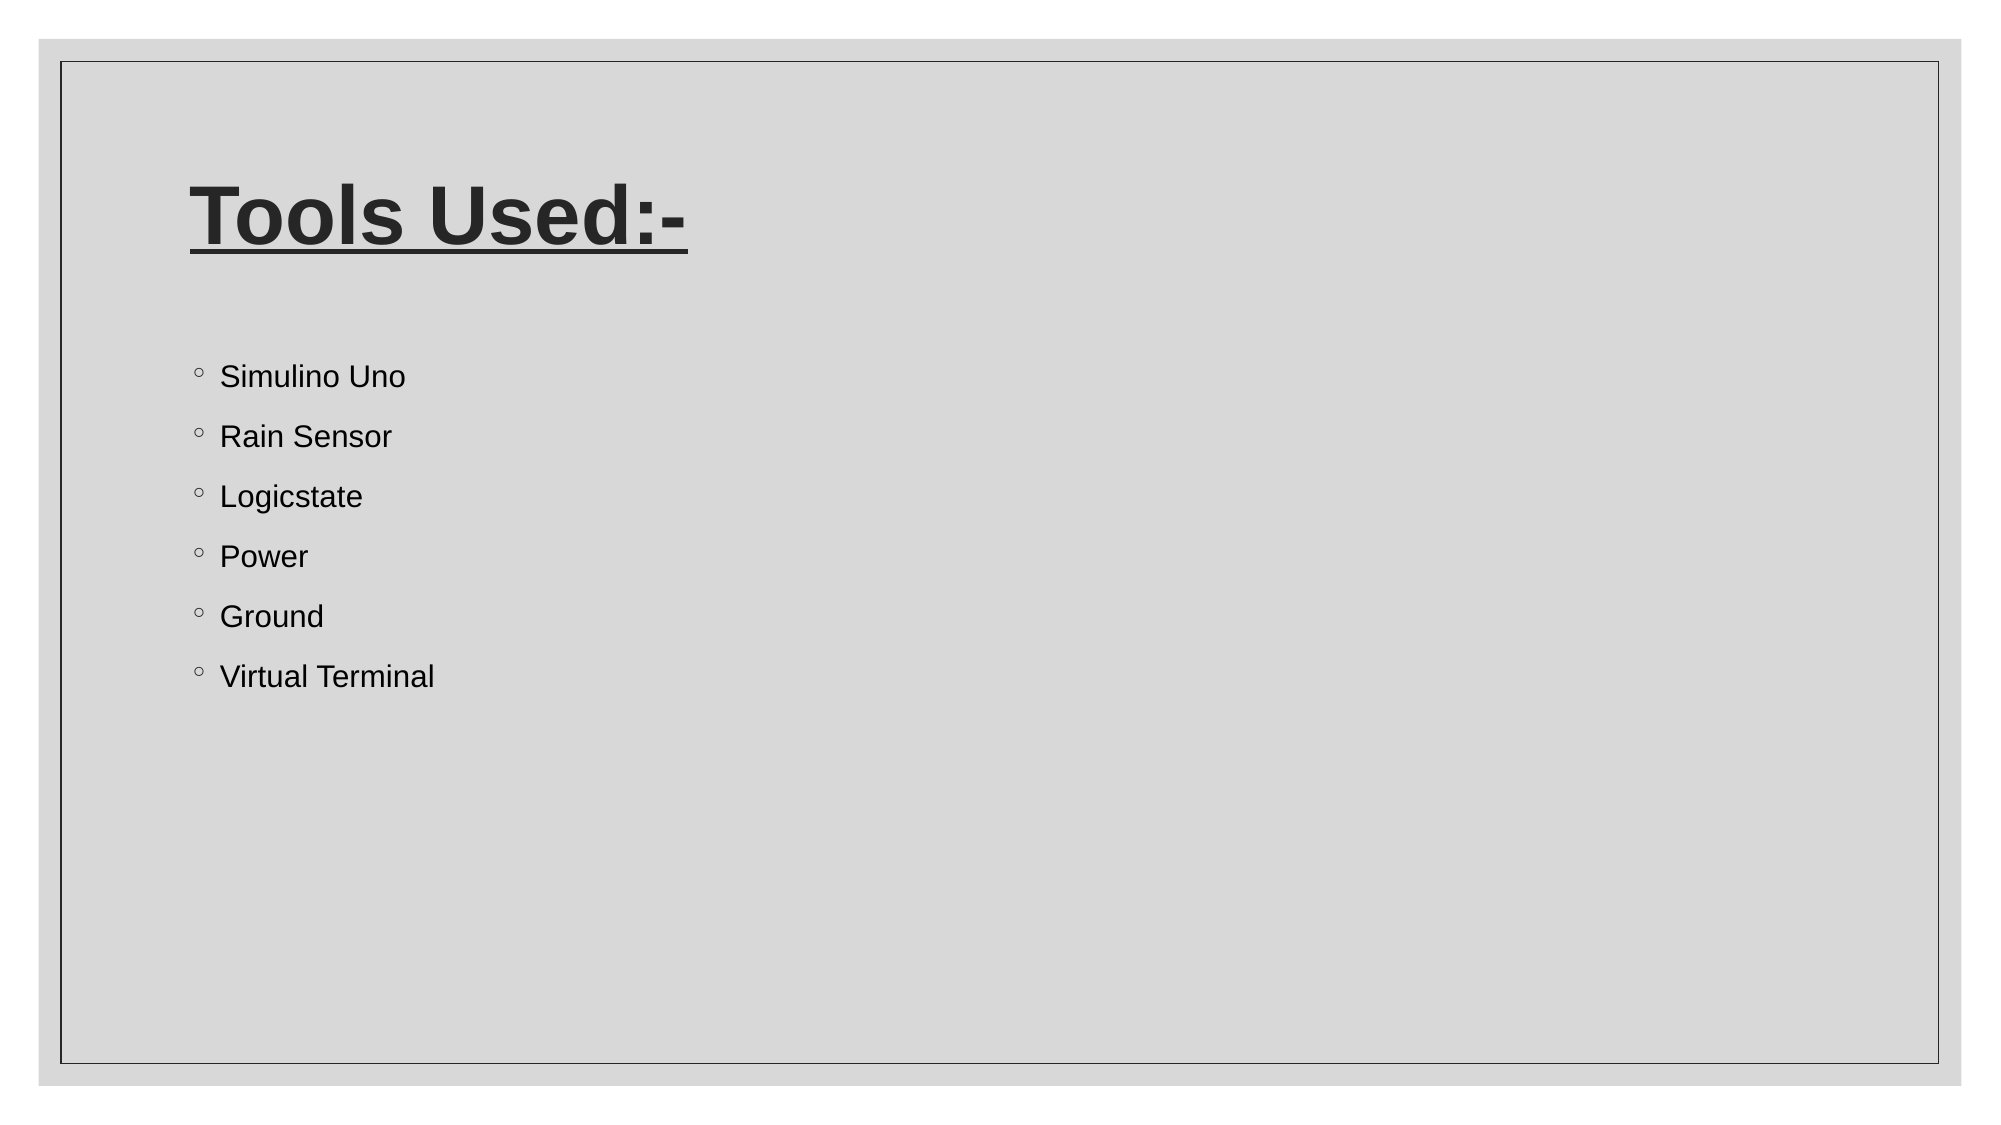

# Tools Used:-
Simulino Uno
Rain Sensor
Logicstate
Power
Ground
Virtual Terminal